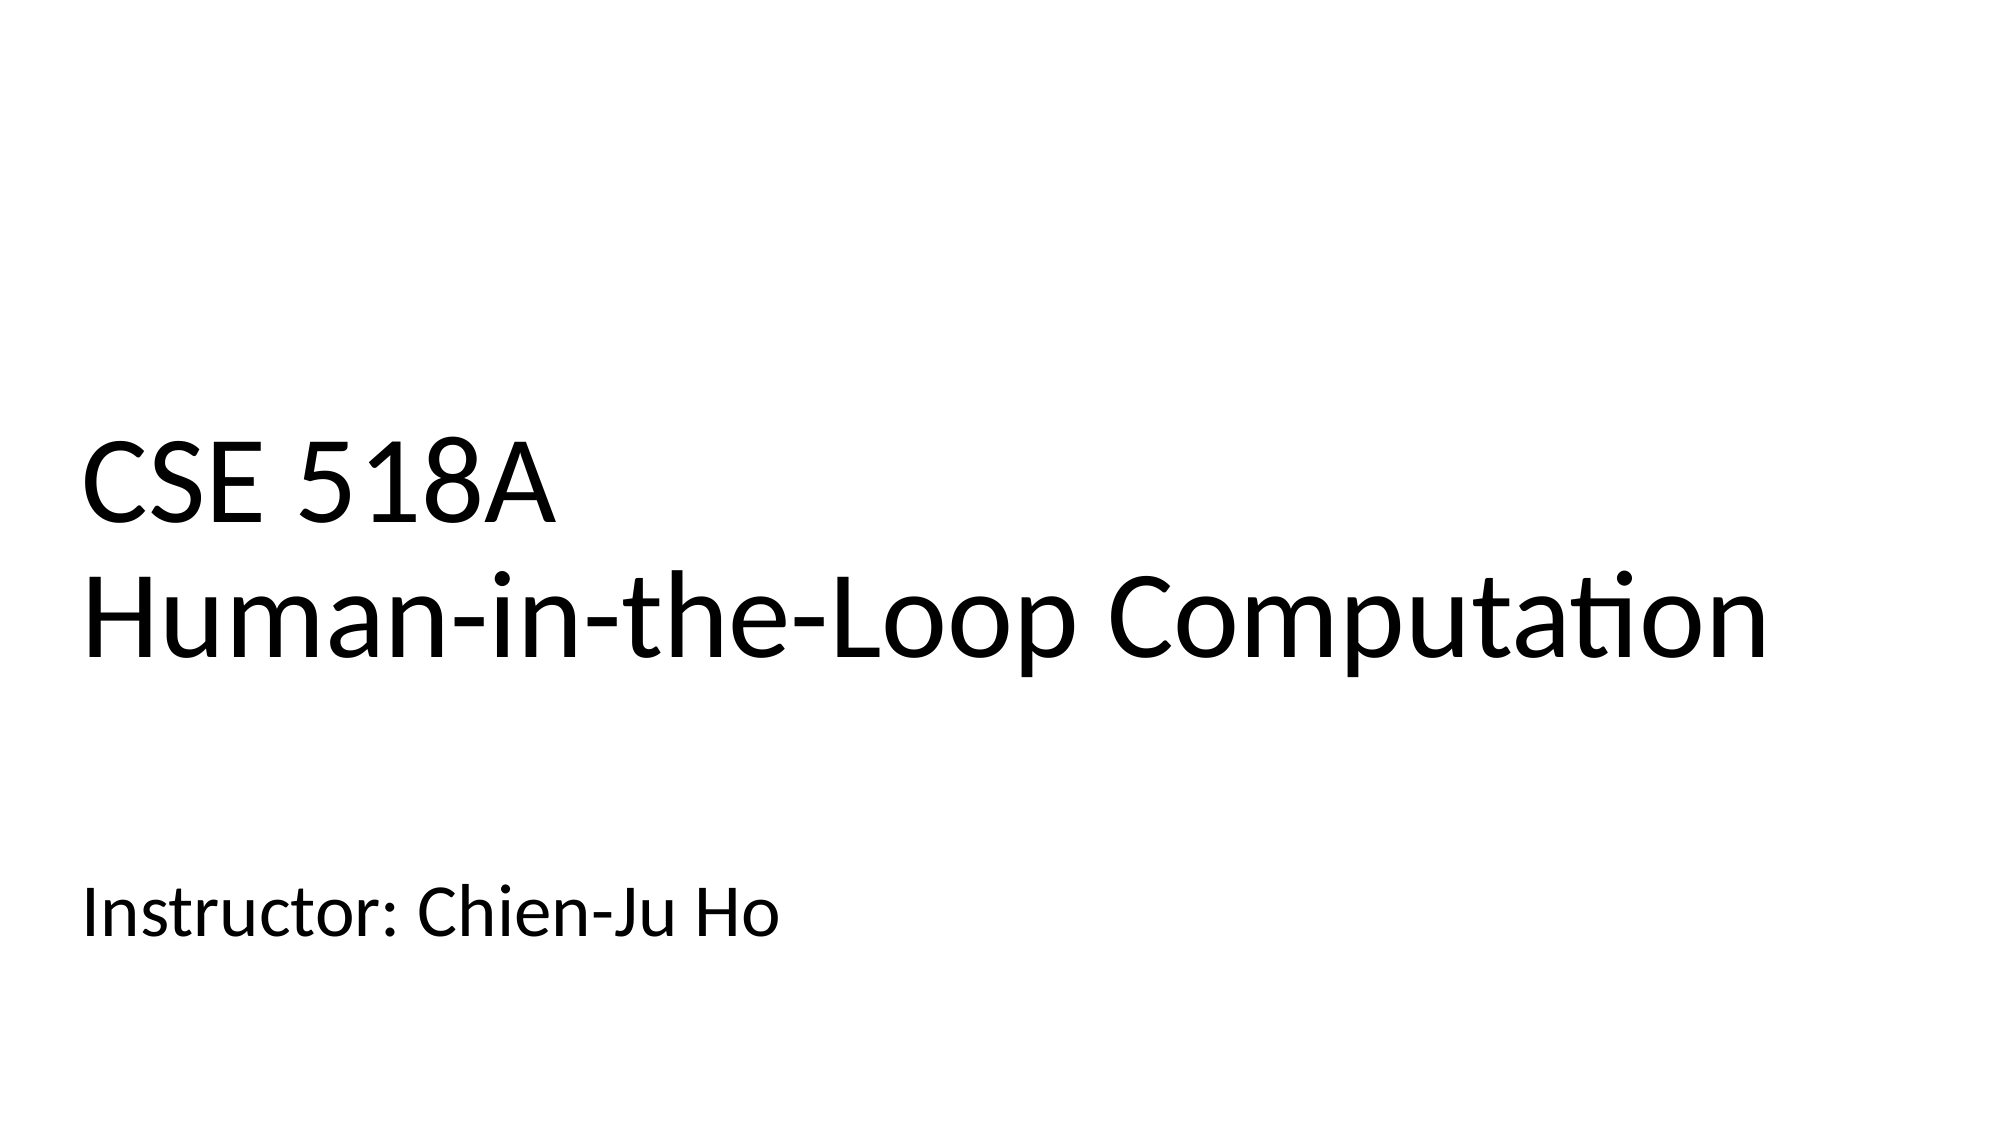

# CSE 518A Human-in-the-Loop Computation

Instructor: Chien-Ju Ho